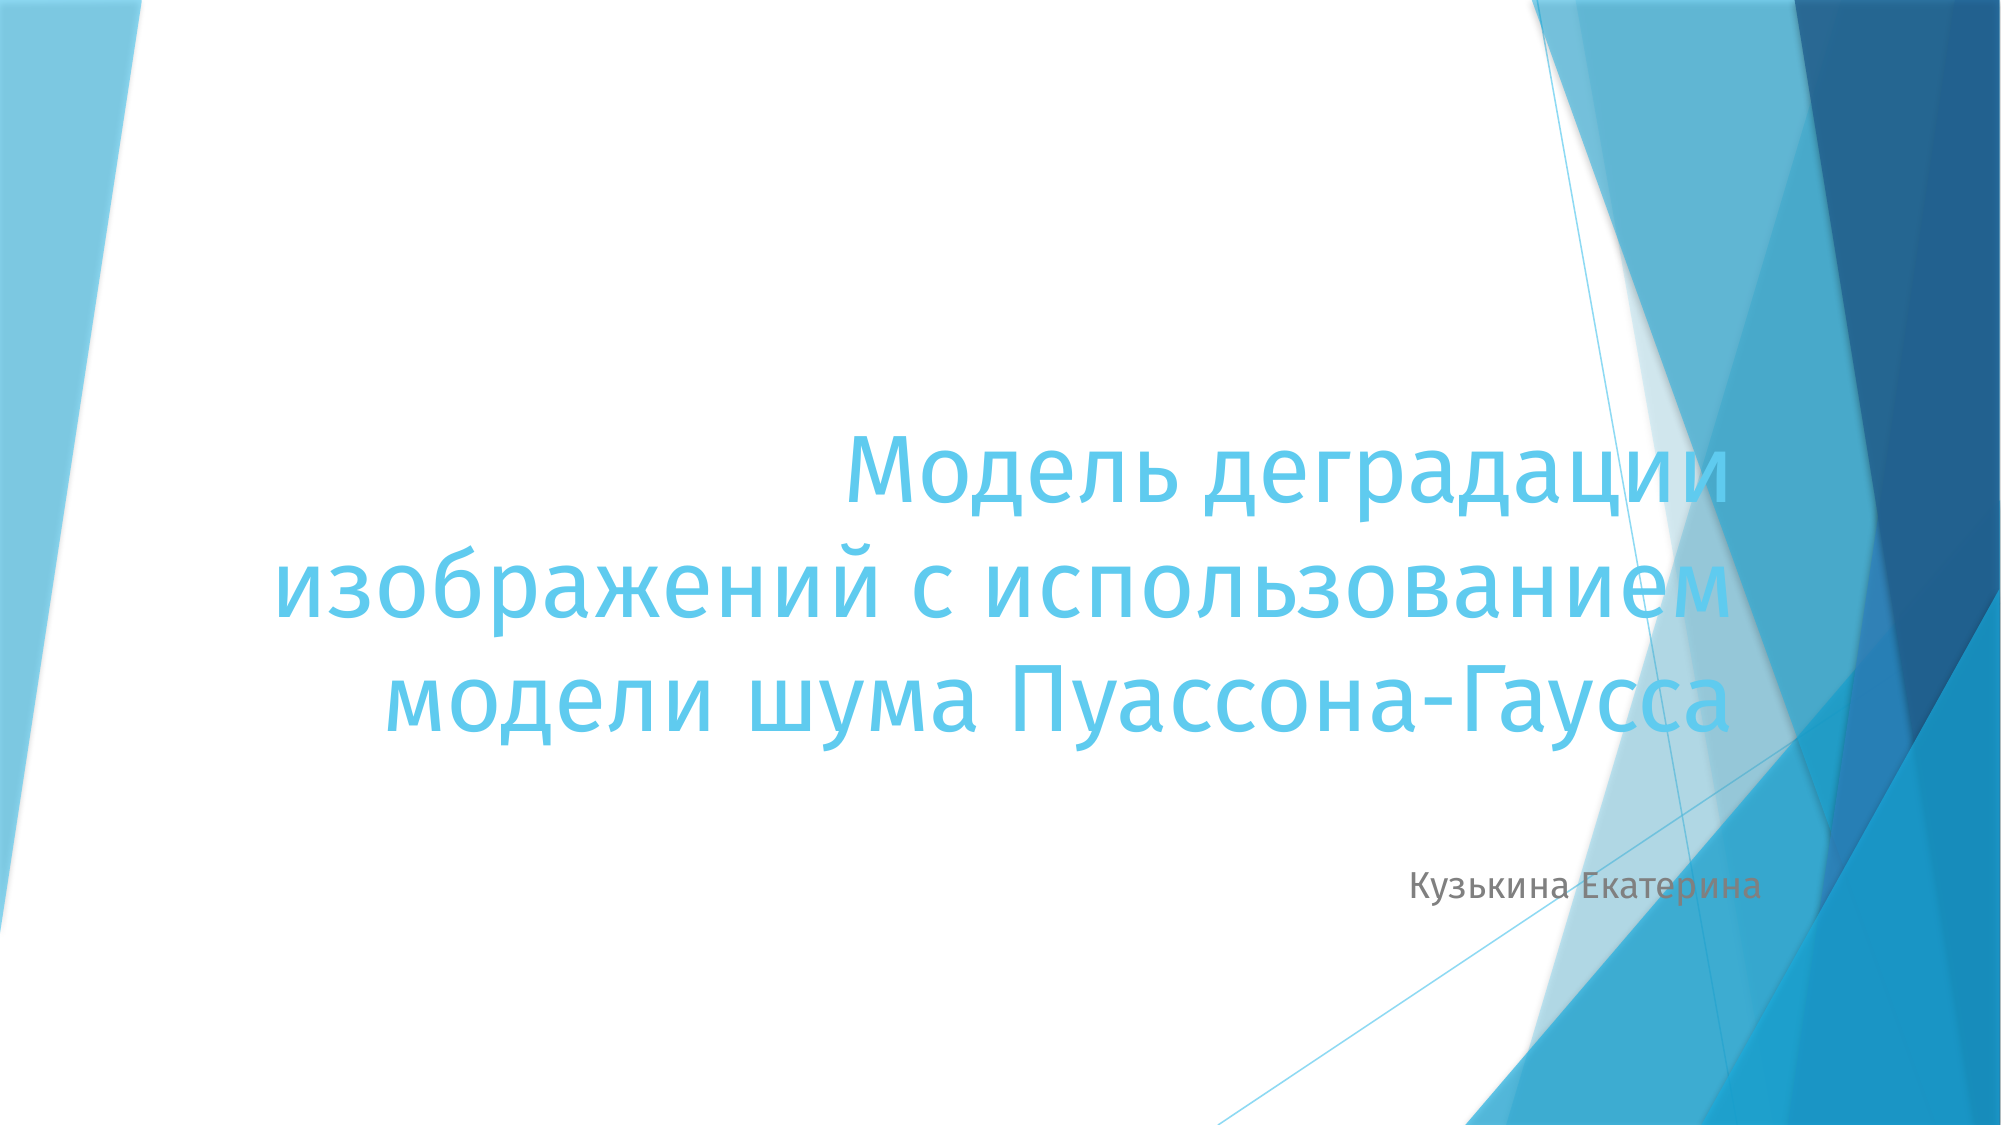

# Модель деградации изображений с использованием модели шума Пуассона-Гаусса
Кузькина Екатерина